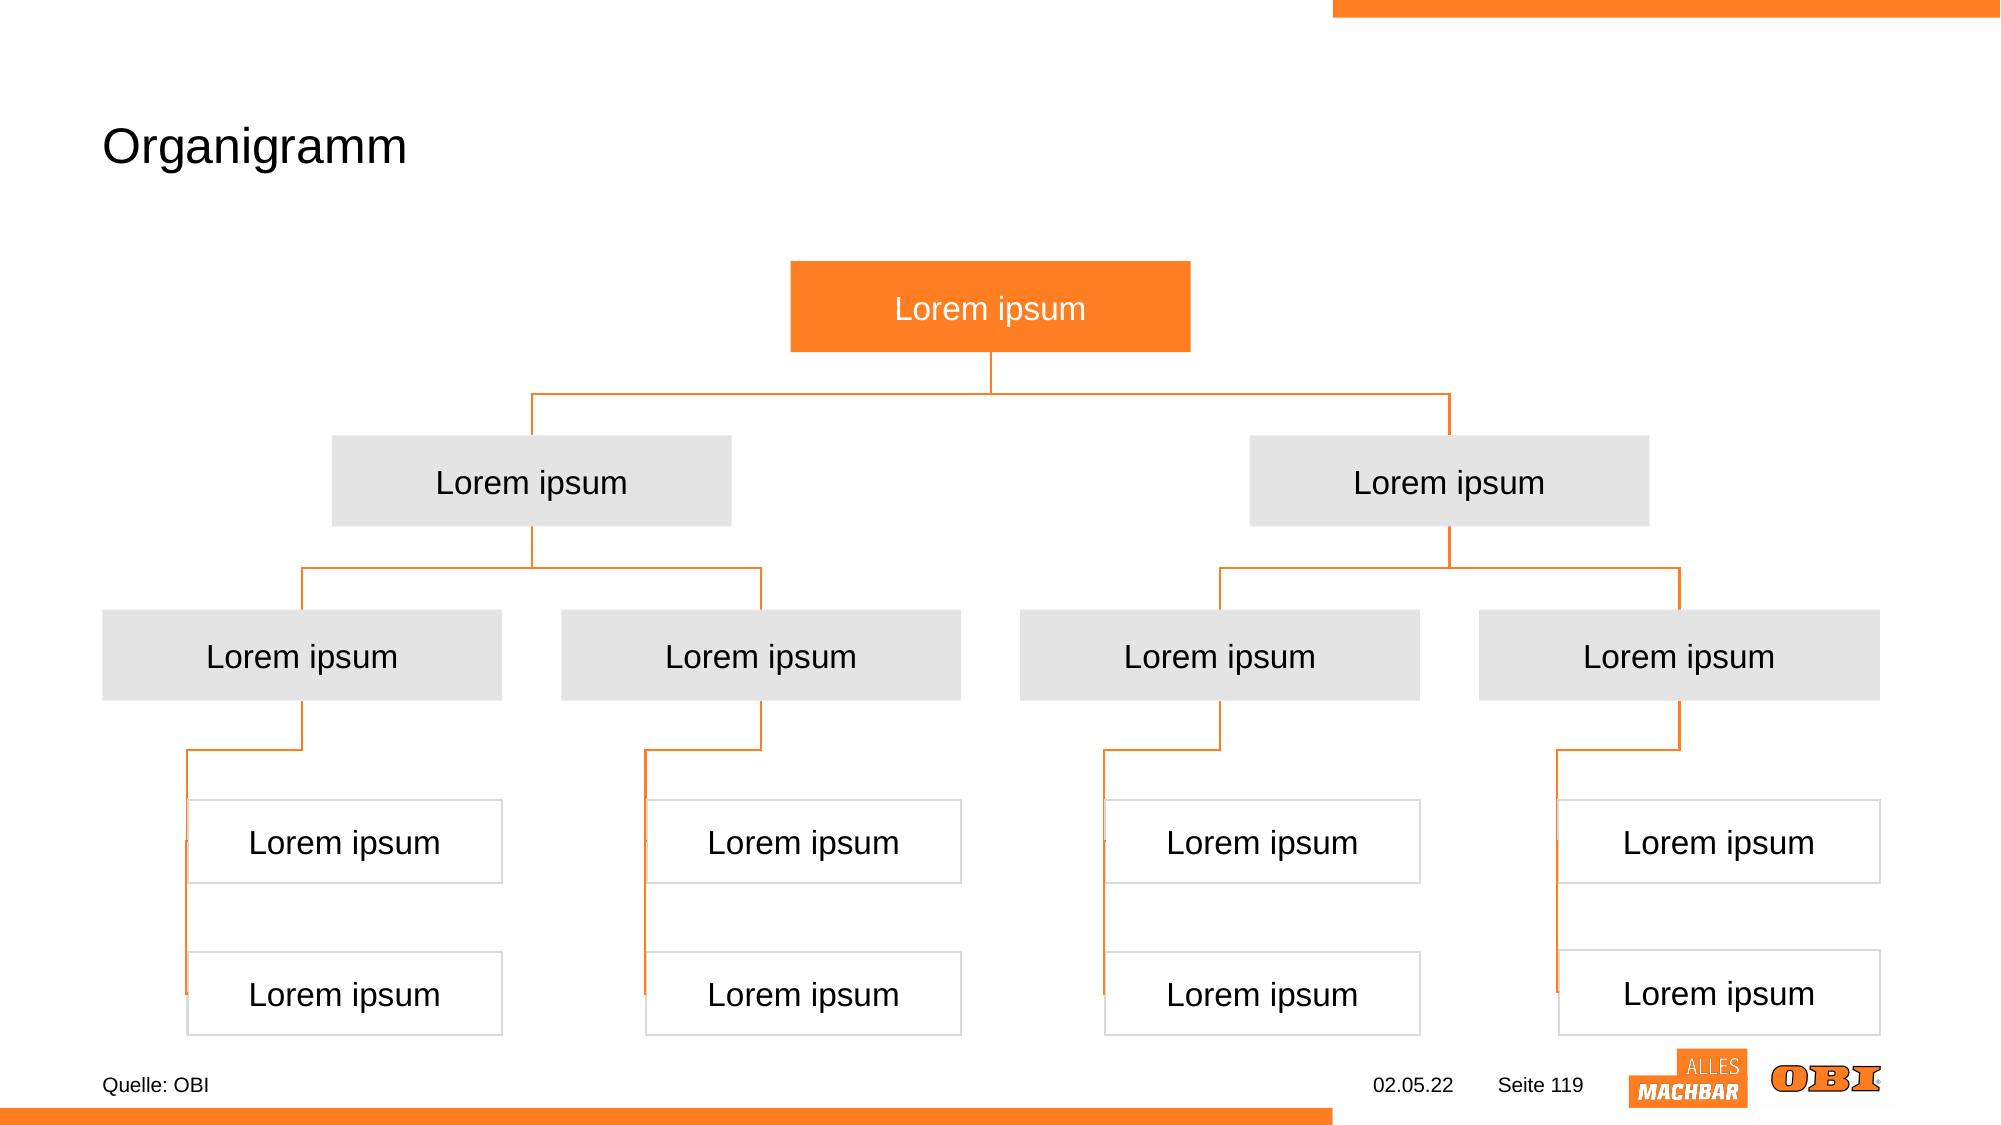

# Organigramm
Lorem ipsum
Lorem ipsum
Lorem ipsum
Lorem ipsum
Lorem ipsum
Lorem ipsum
Lorem ipsum
Lorem ipsum
Lorem ipsum
Lorem ipsum
Lorem ipsum
Lorem ipsum
Lorem ipsum
Lorem ipsum
Lorem ipsum
Quelle: OBI
02.05.22
Seite 119